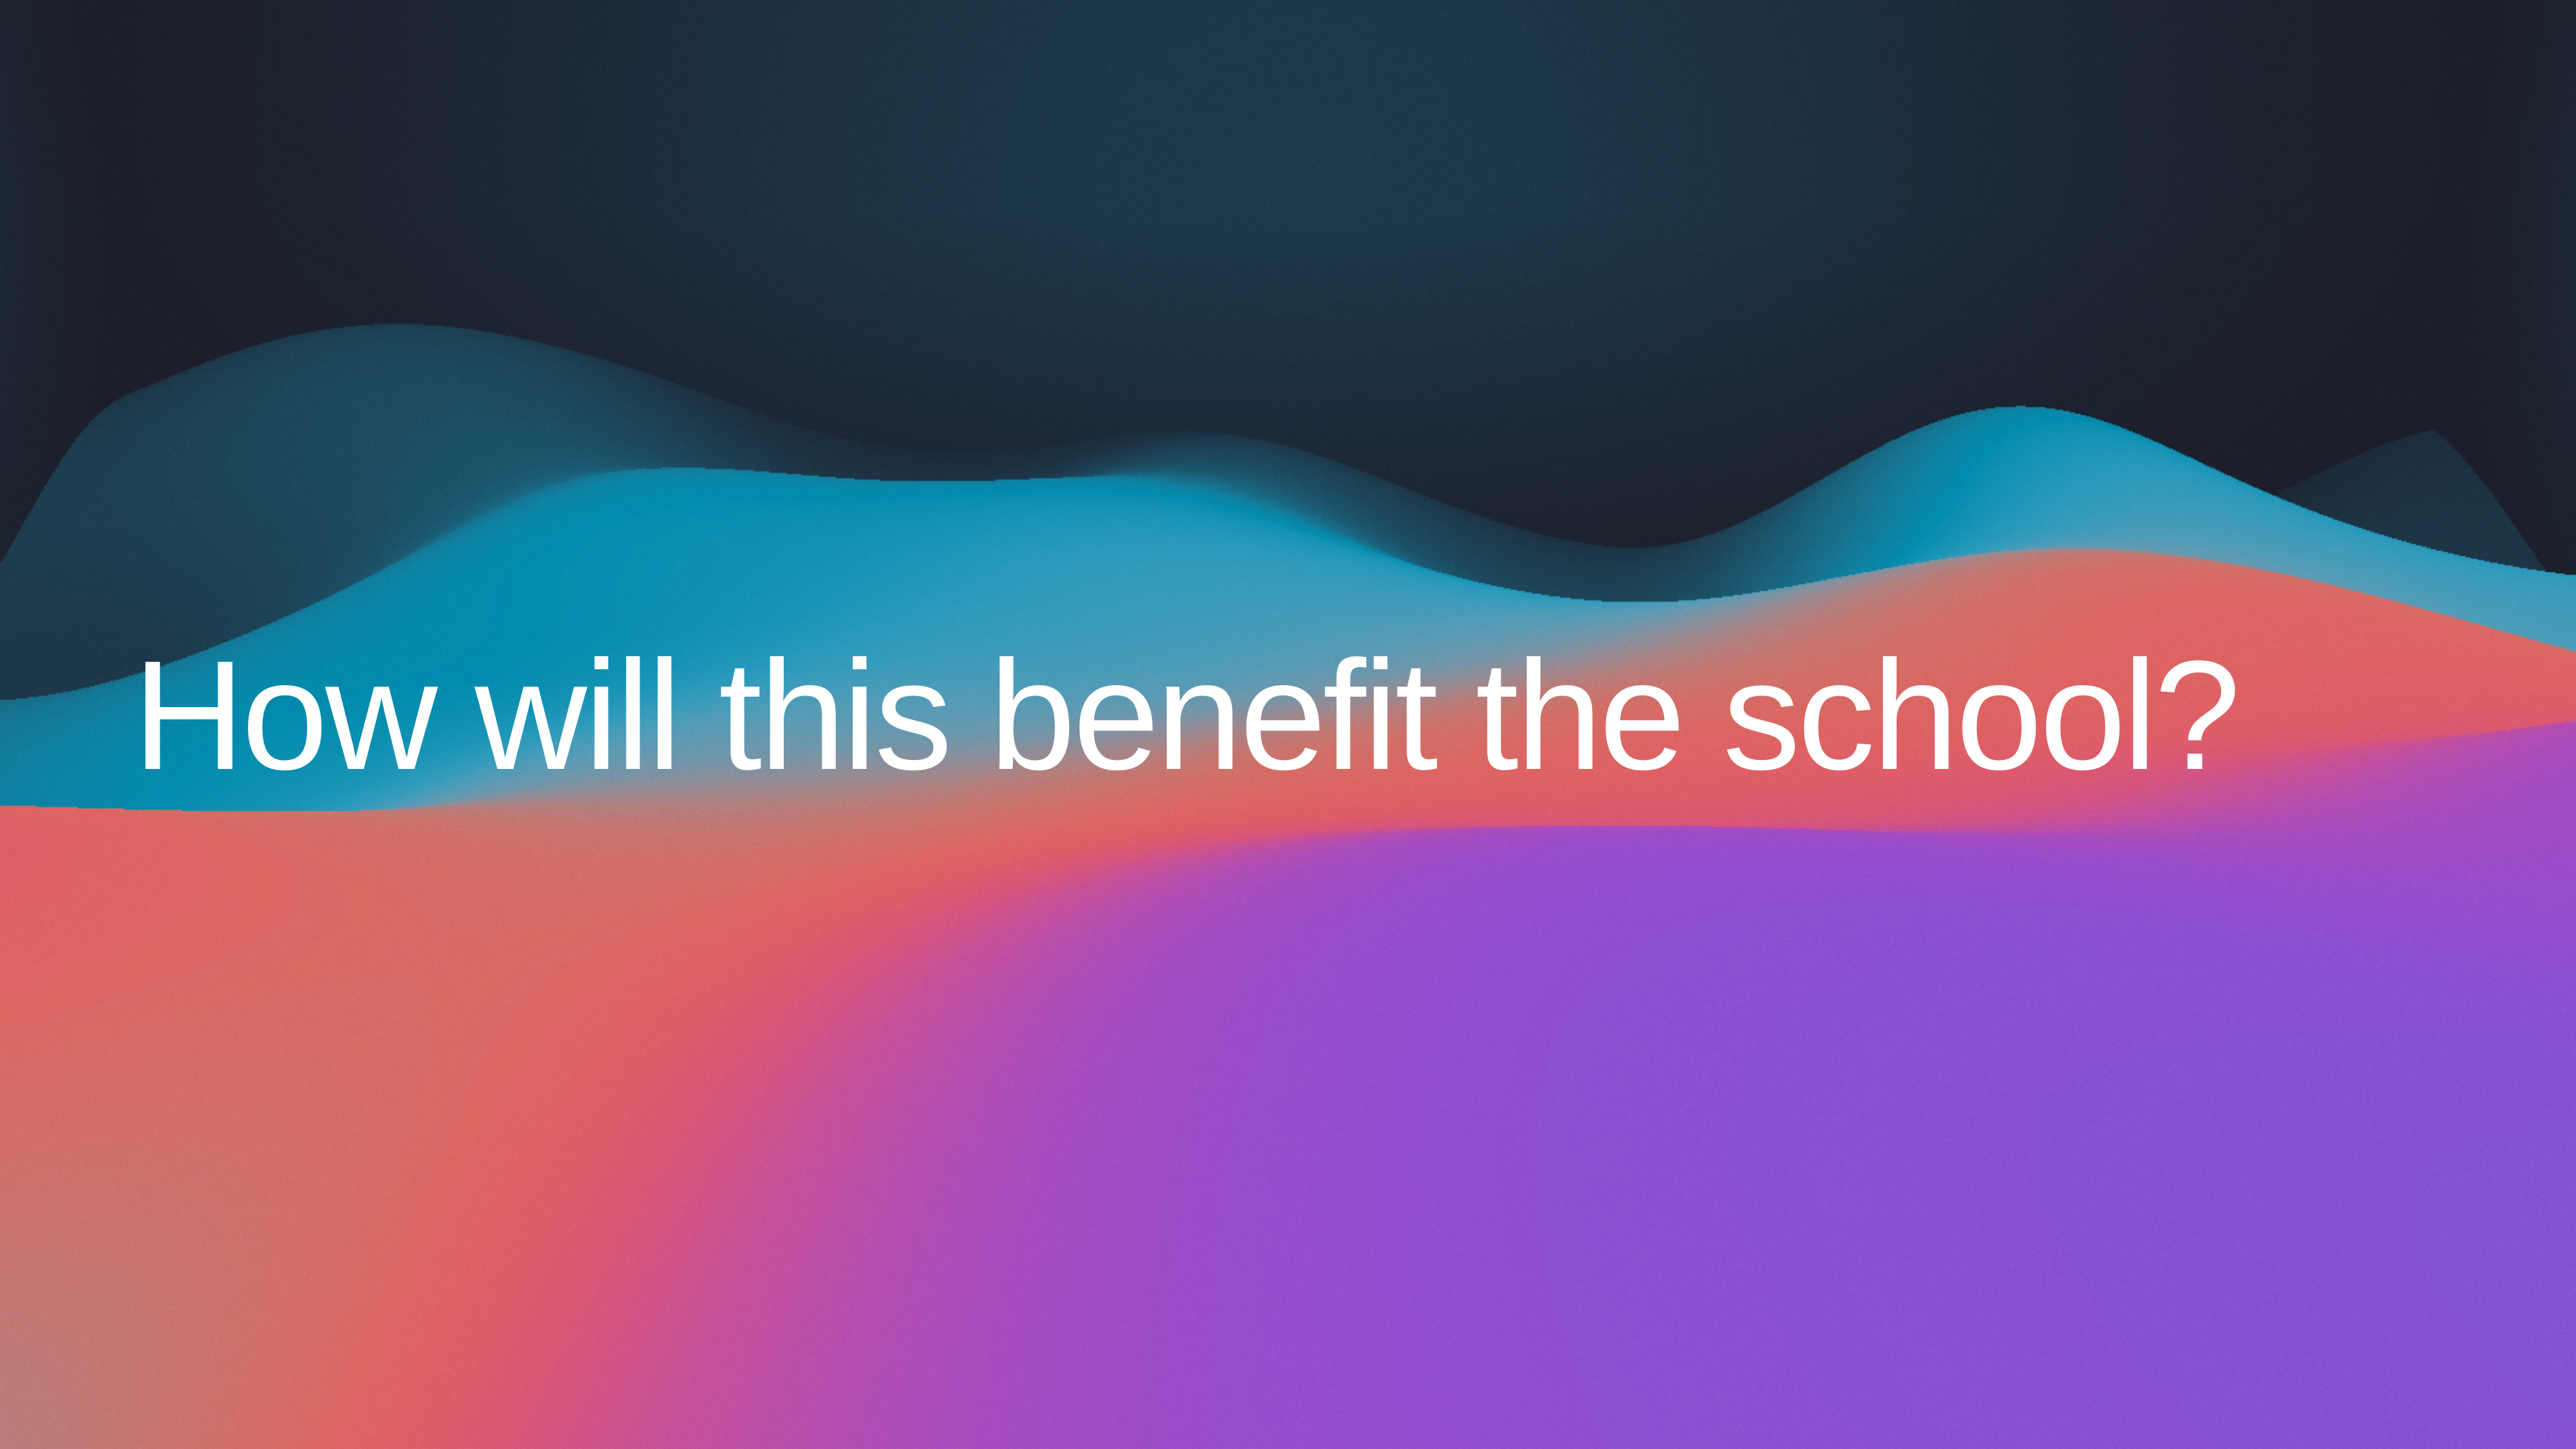

# How will this benefit the school?